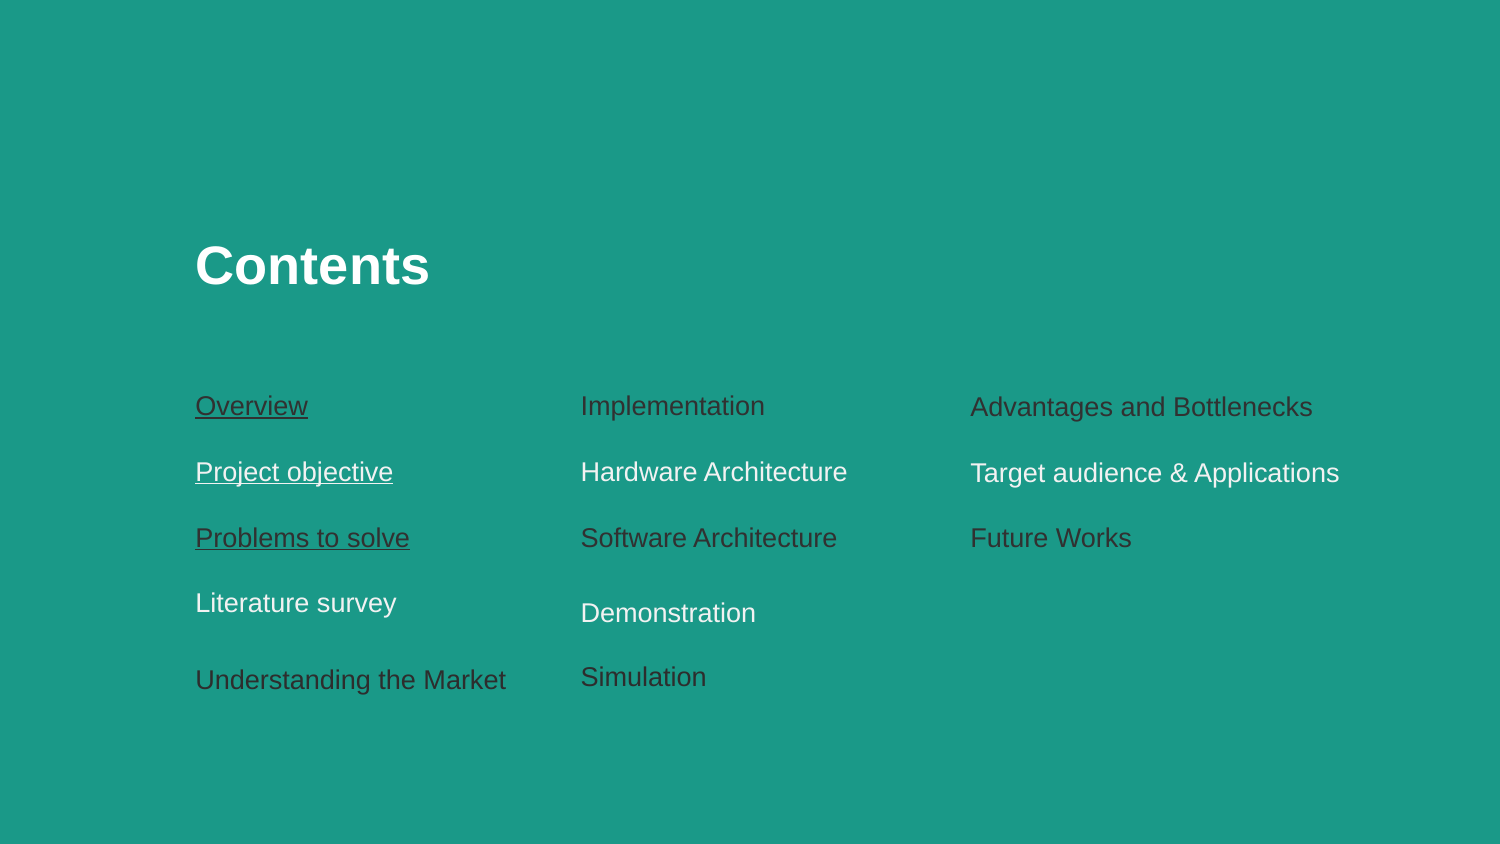

# Contents
Overview
Implementation
Advantages and Bottlenecks
Project objective
Hardware Architecture
Target audience & Applications
Problems to solve
Software Architecture
Future Works
Literature survey
Demonstration
Simulation
Understanding the Market